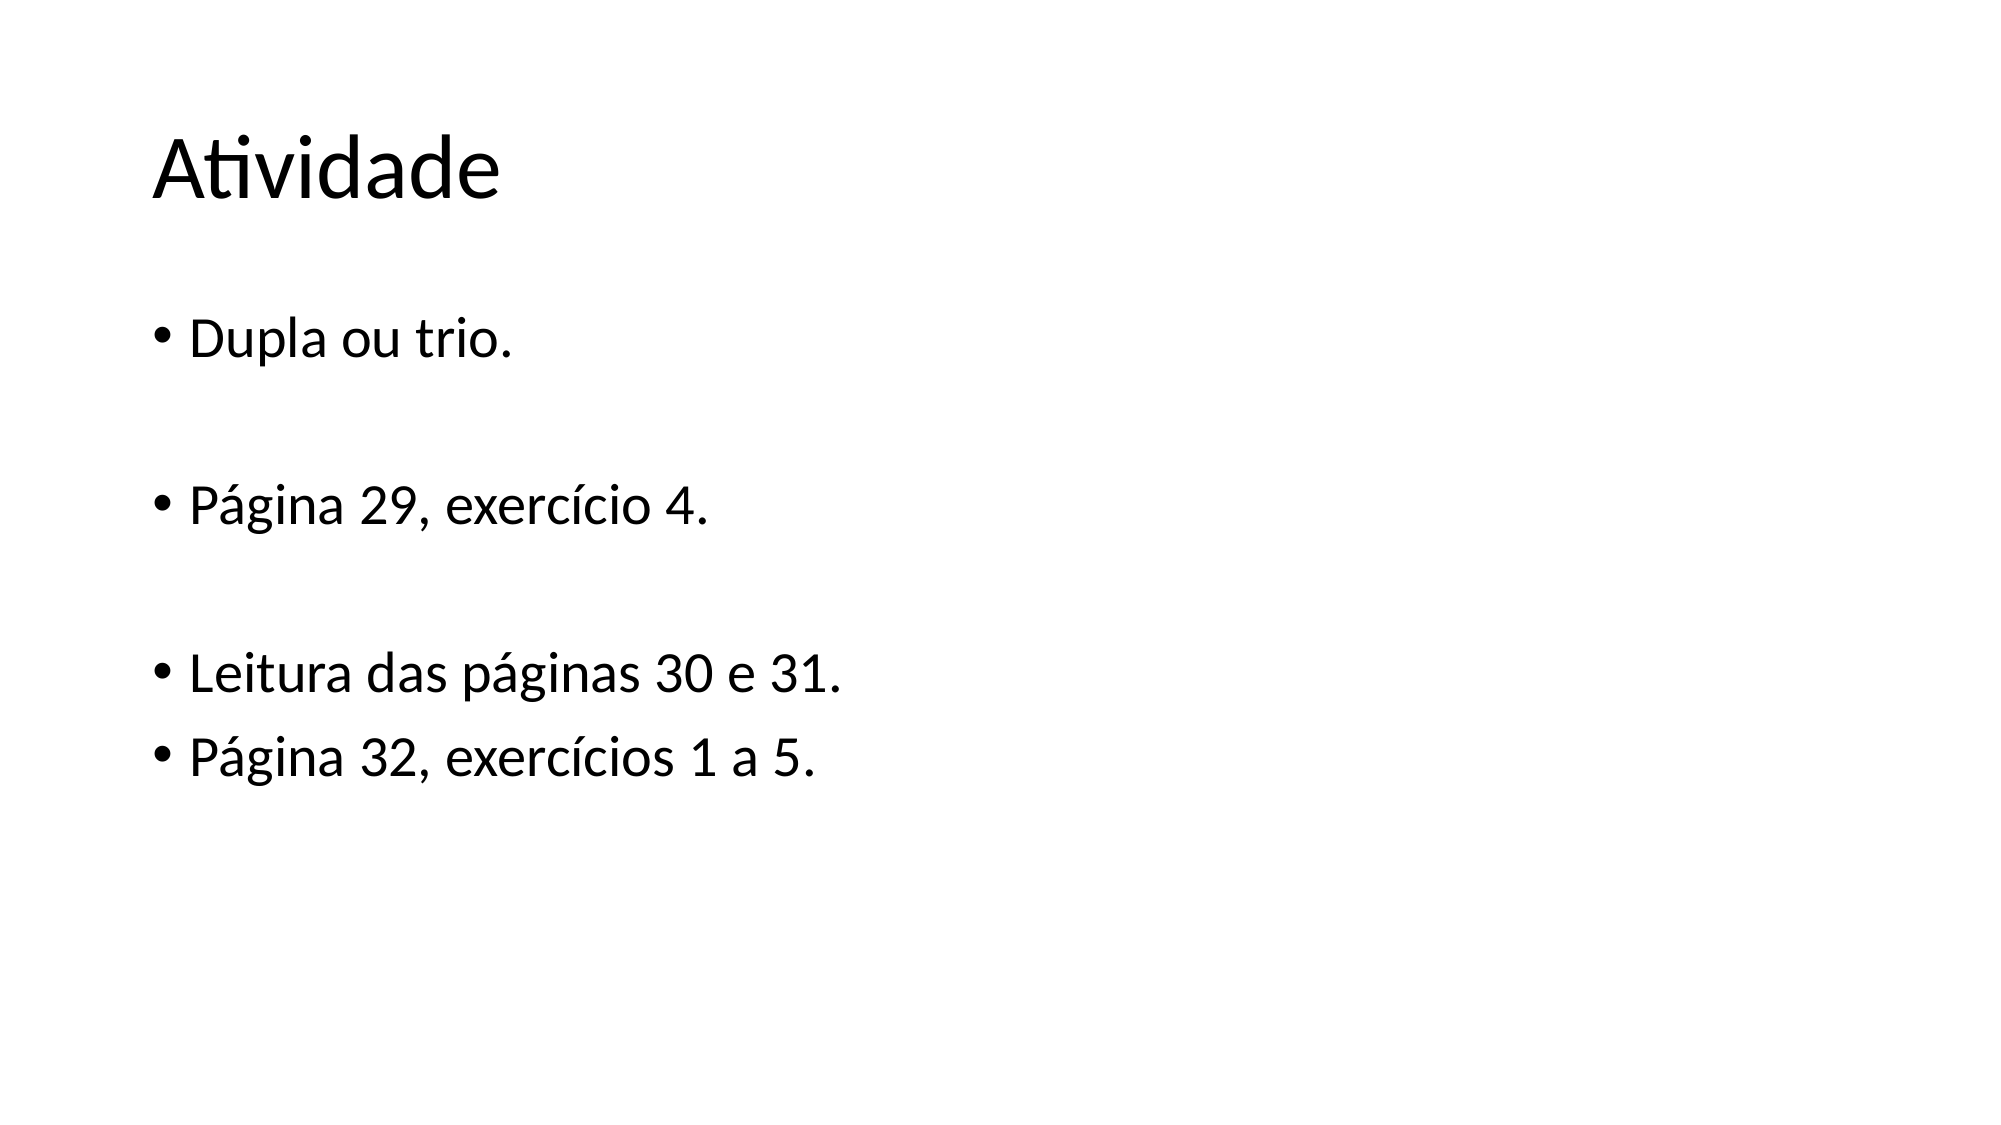

# Atividade
Dupla ou trio.

Página 29, exercício 4.

Leitura das páginas 30 e 31.
Página 32, exercícios 1 a 5.